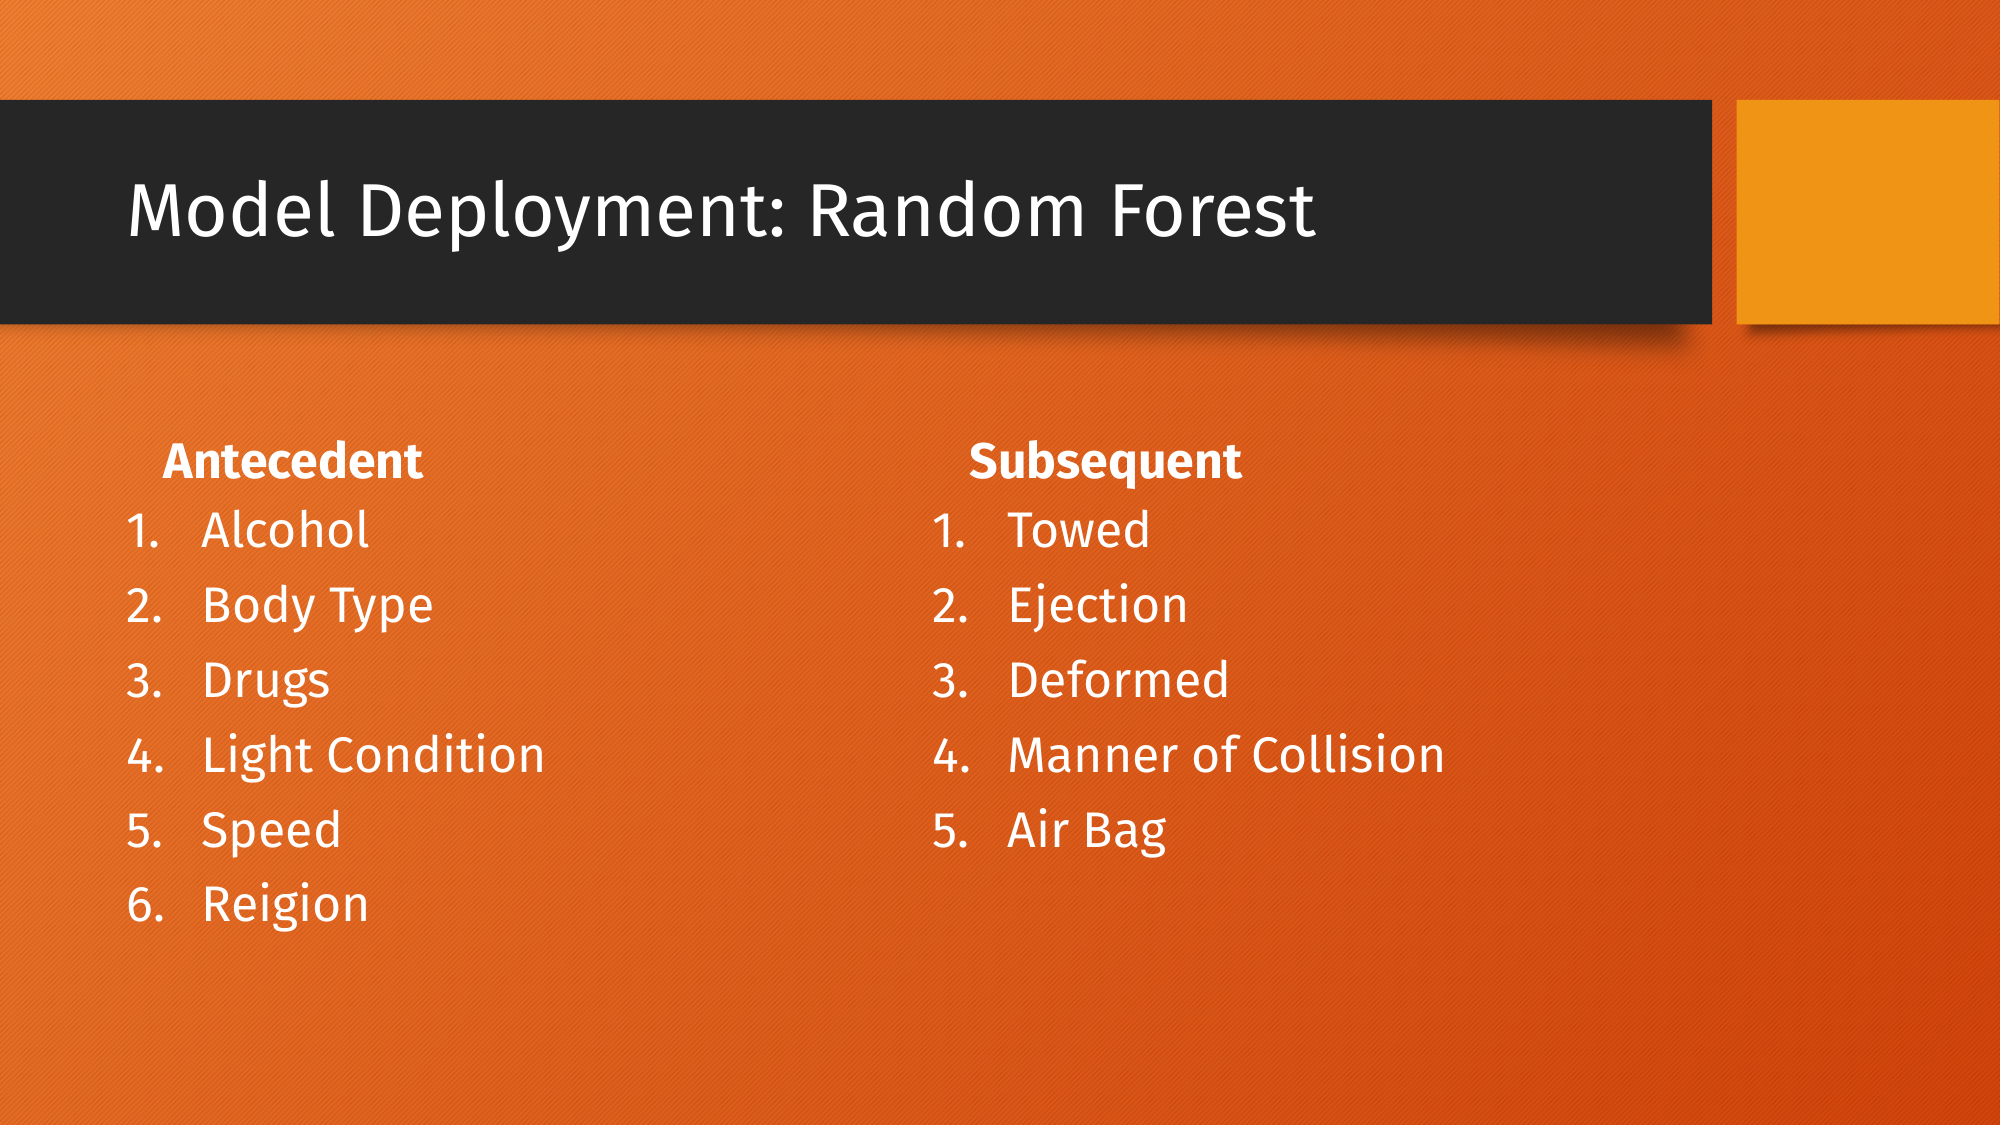

# Model Deployment: Random Forest
Antecedent
Subsequent
Alcohol
Body Type
Drugs
Light Condition
Speed
Reigion

Towed
Ejection
Deformed
Manner of Collision
Air Bag